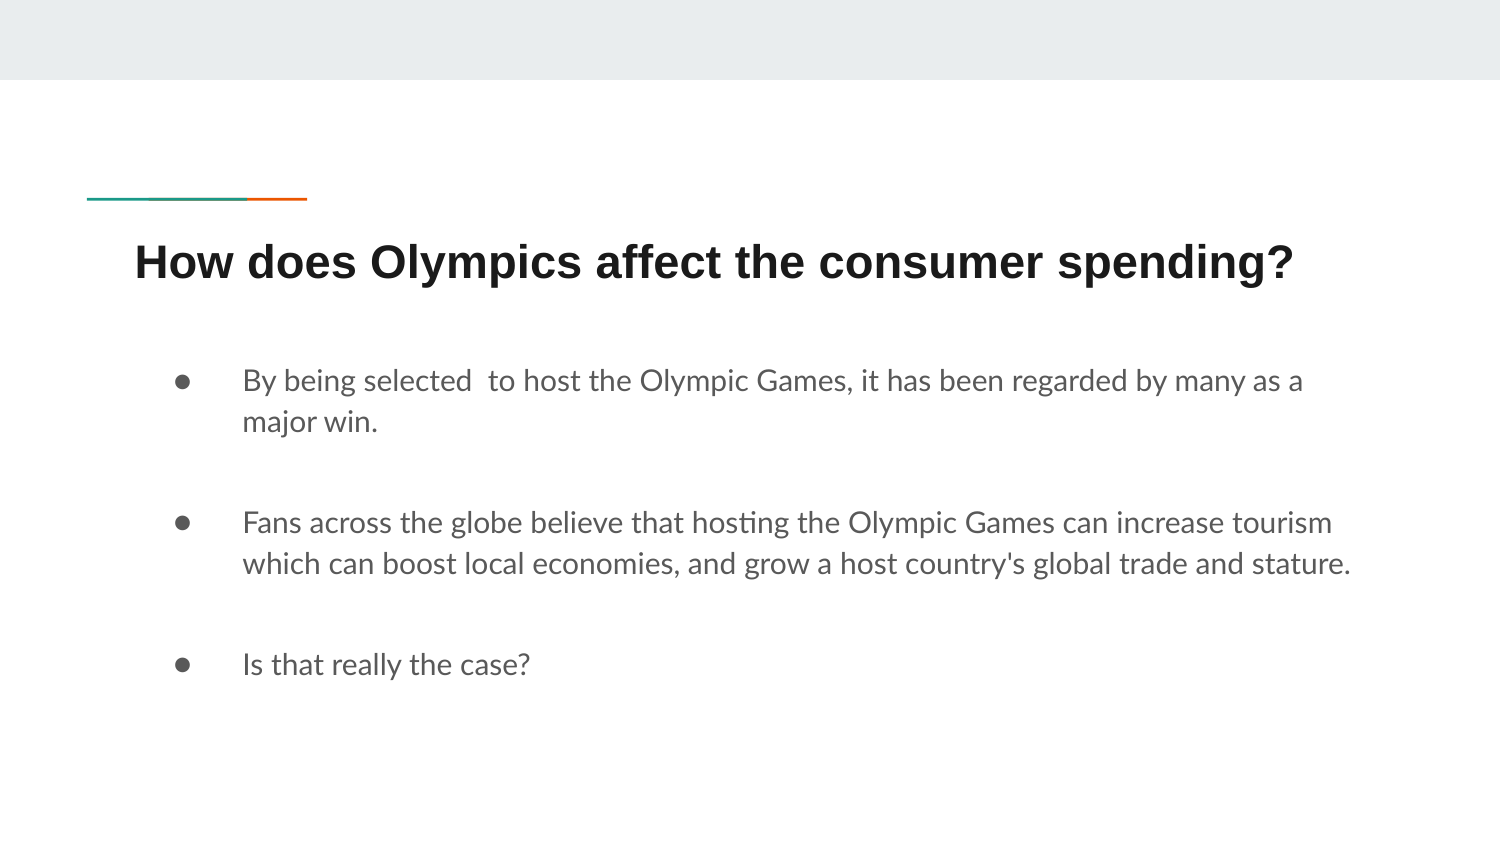

# How does Olympics affect the consumer spending?
By being selected  to host the Olympic Games, it has been regarded by many as a major win.

Fans across the globe believe that hosting the Olympic Games can increase tourism which can boost local economies, and grow a host country's global trade and stature.

Is that really the case?